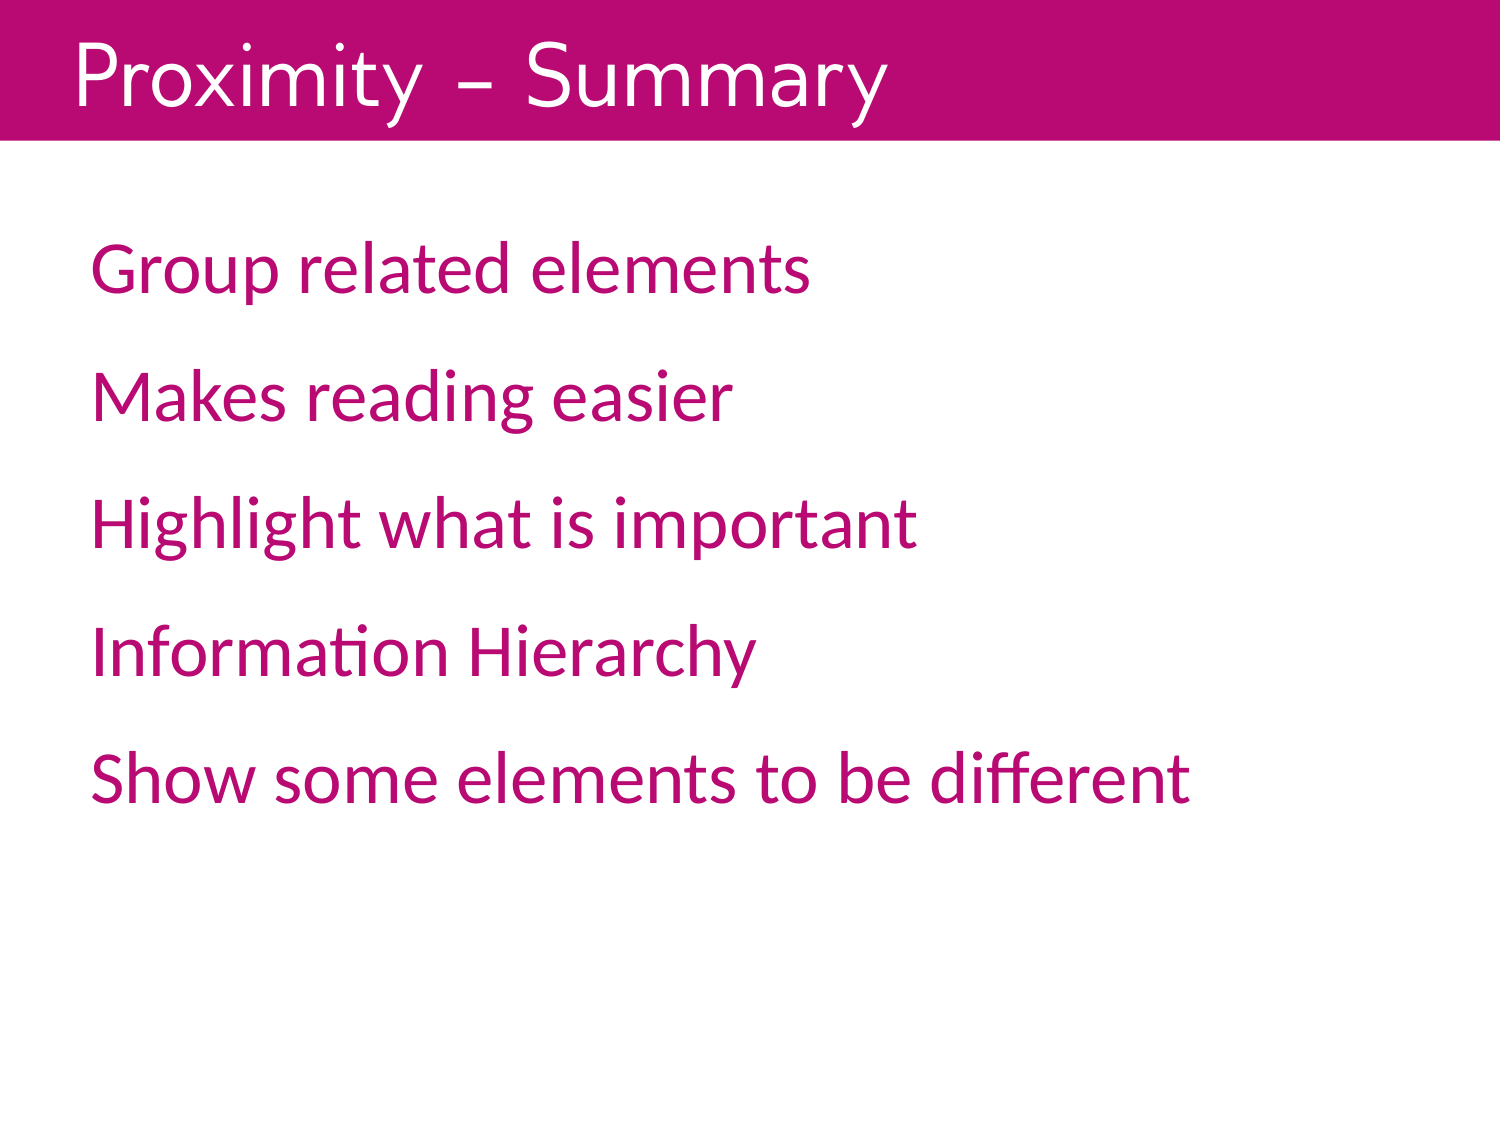

# Proximity – Summary
Group related elements
Makes reading easier
Highlight what is important
Information Hierarchy
Show some elements to be different